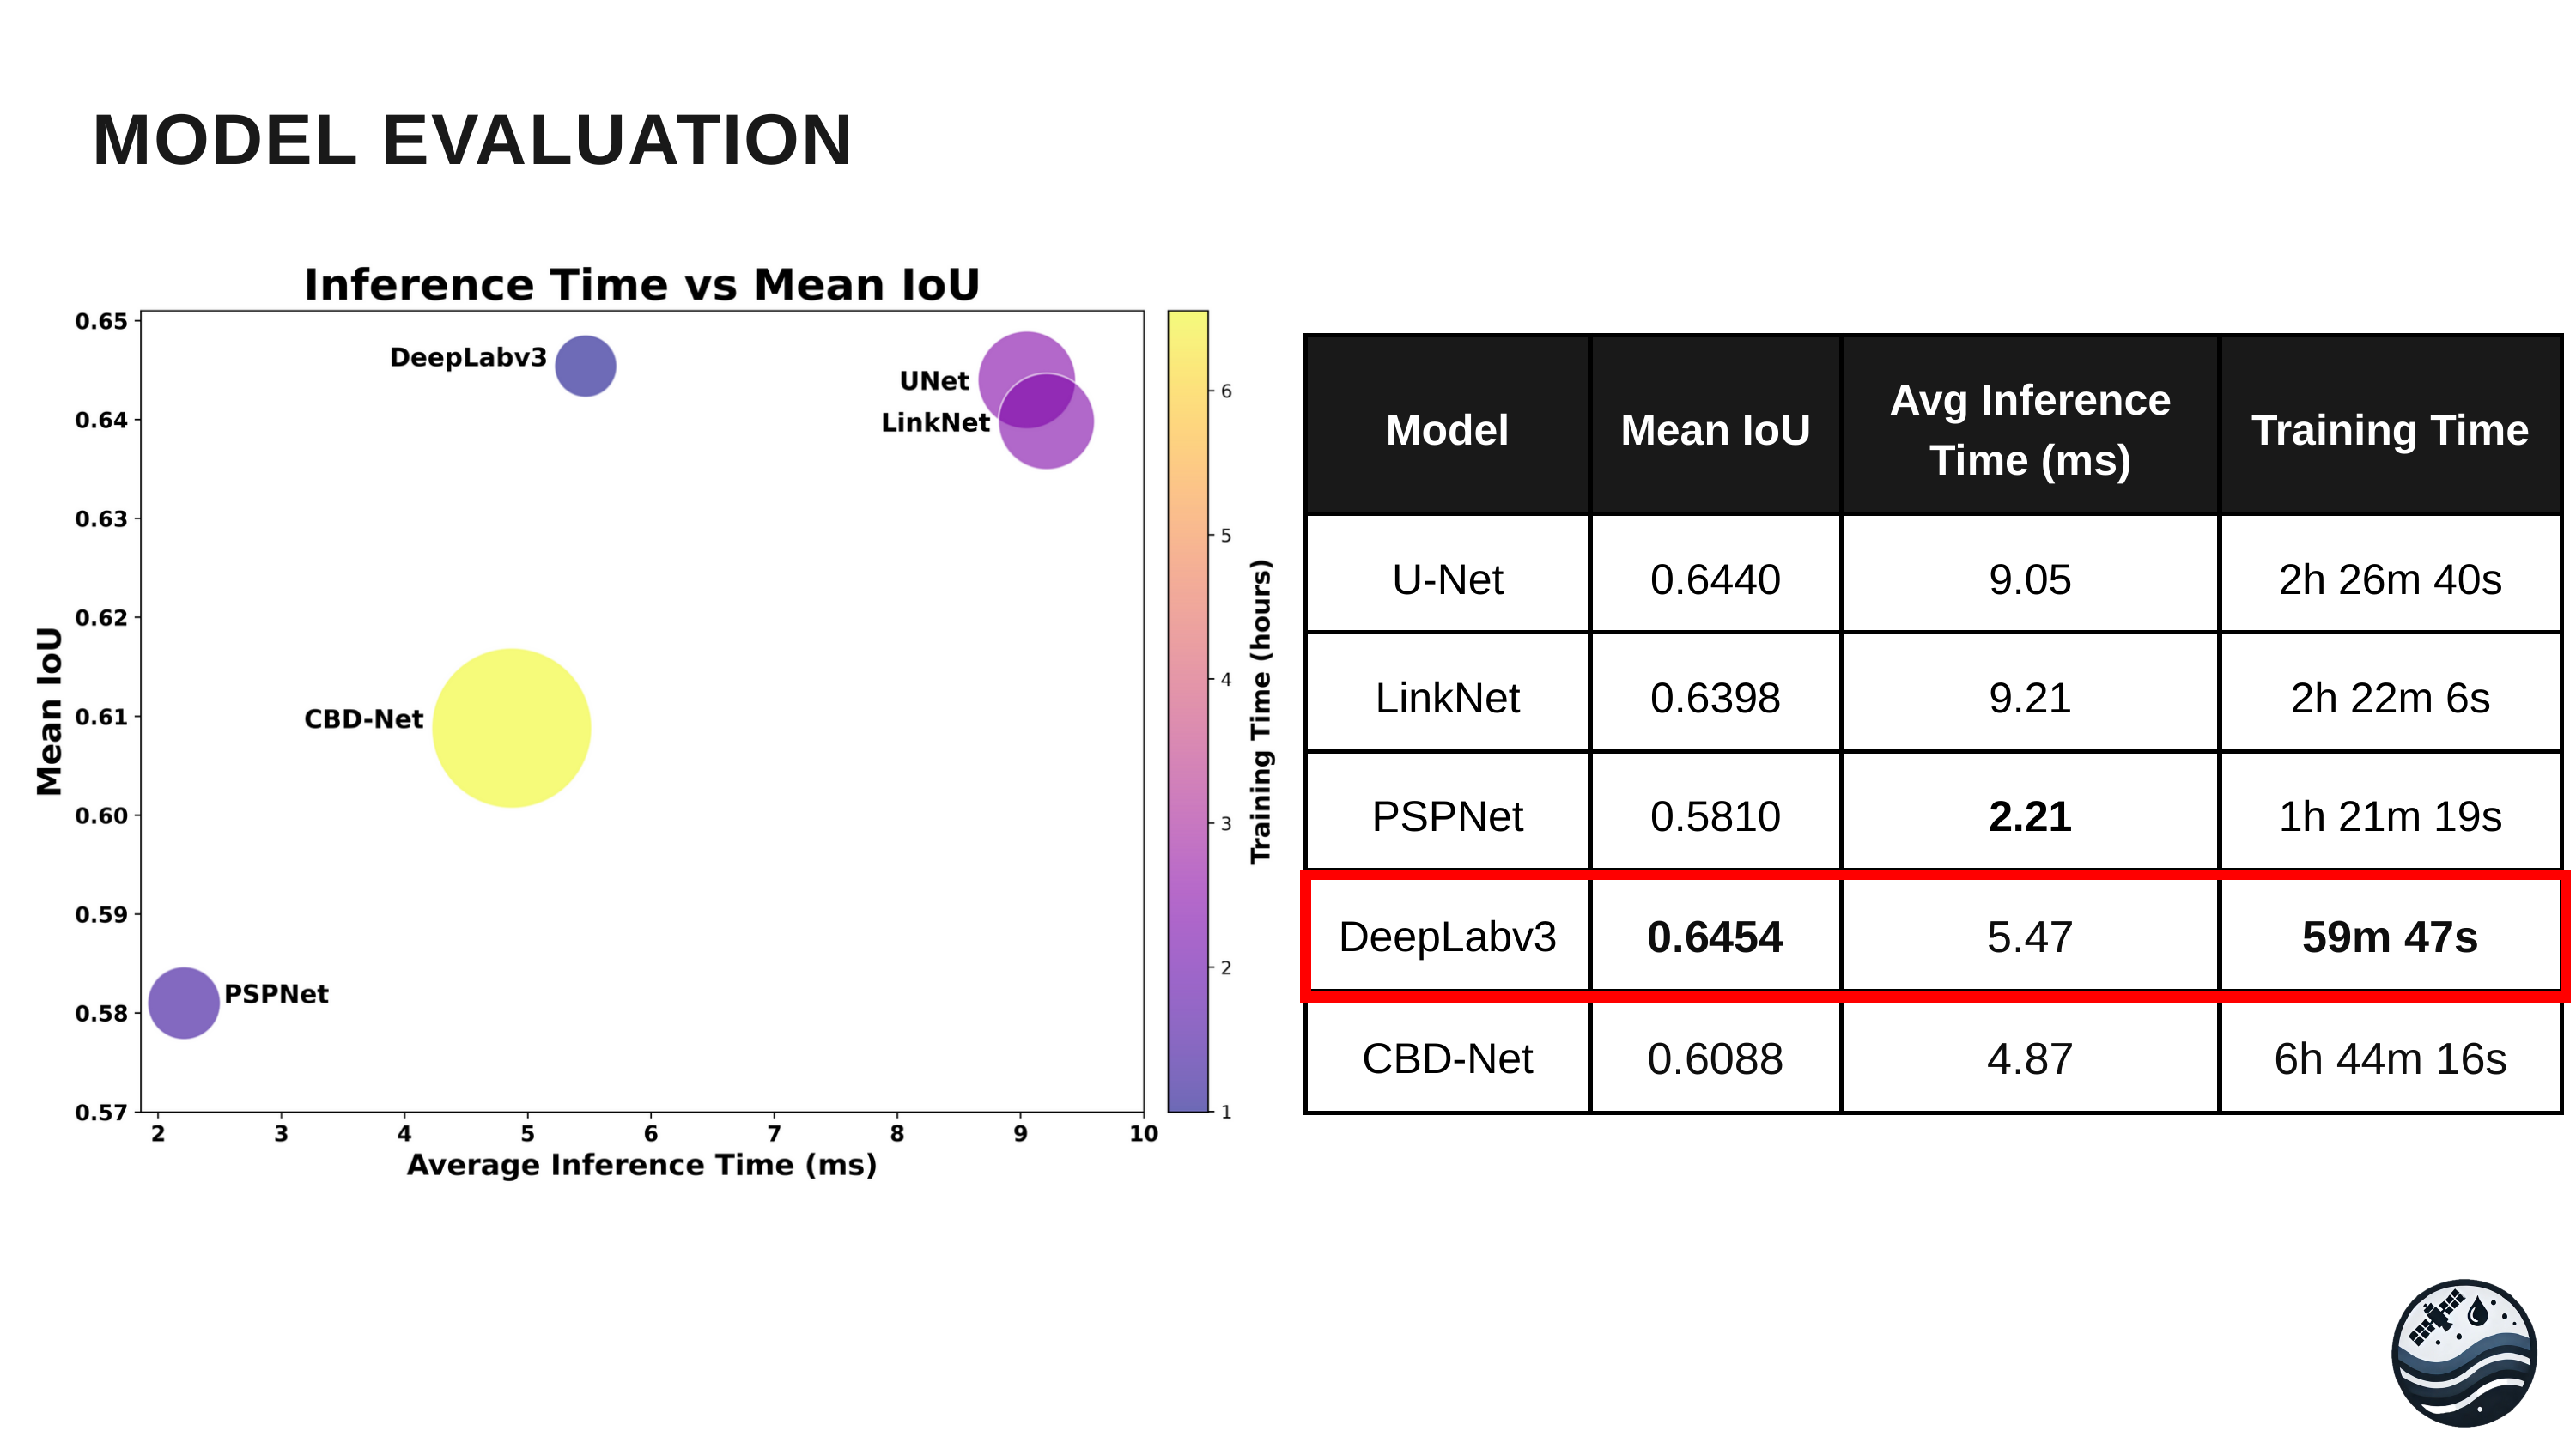

MODEL EVALUATION

| Model | Mean IoU | Avg Inference Time (ms) | Training Time |
| --- | --- | --- | --- |
| U-Net | 0.6440 | 9.05 | 2h 26m 40s |
| LinkNet | 0.6398 | 9.21 | 2h 22m 6s |
| PSPNet | 0.5810 | 2.21 | 1h 21m 19s |
| DeepLabv3 | 0.6454 | 5.47 | 59m 47s |
| CBD-Net | 0.6088 | 4.87 | 6h 44m 16s |